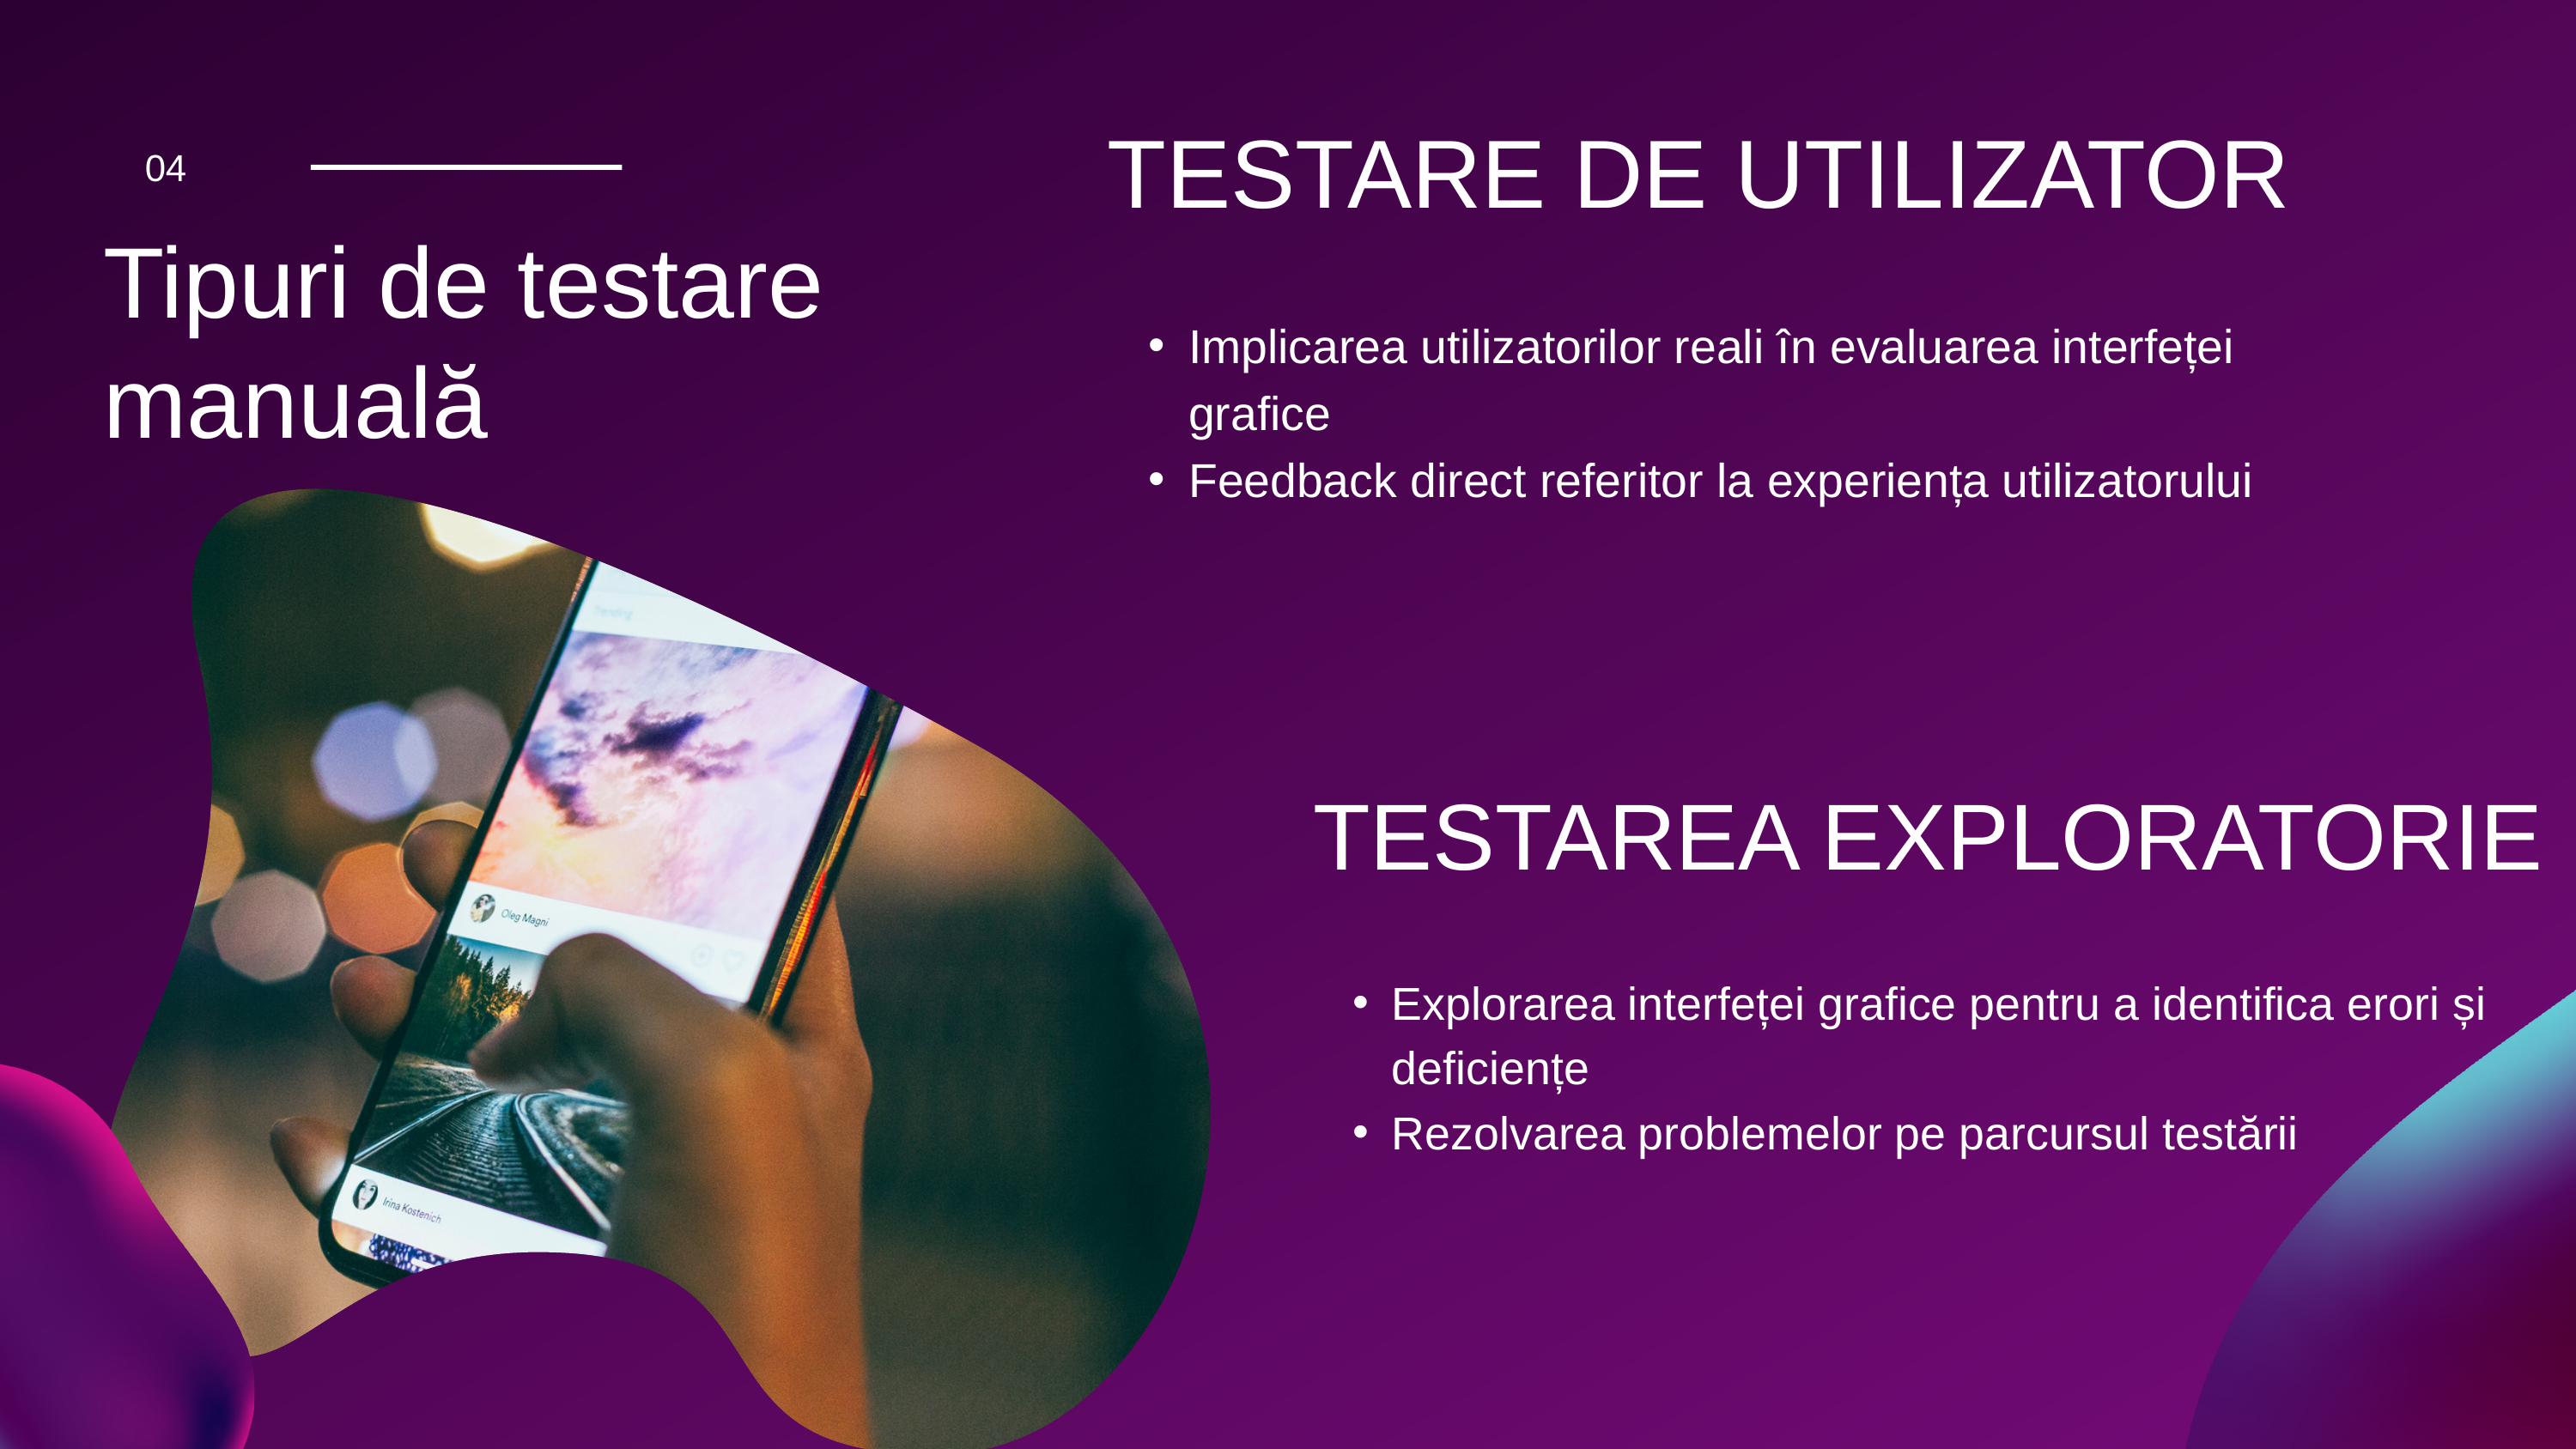

TESTARE DE UTILIZATOR
Implicarea utilizatorilor reali în evaluarea interfeței grafice
Feedback direct referitor la experiența utilizatorului

04
Tipuri de testare manuală

TESTAREA EXPLORATORIE
Explorarea interfeței grafice pentru a identifica erori și deficiențe
Rezolvarea problemelor pe parcursul testării